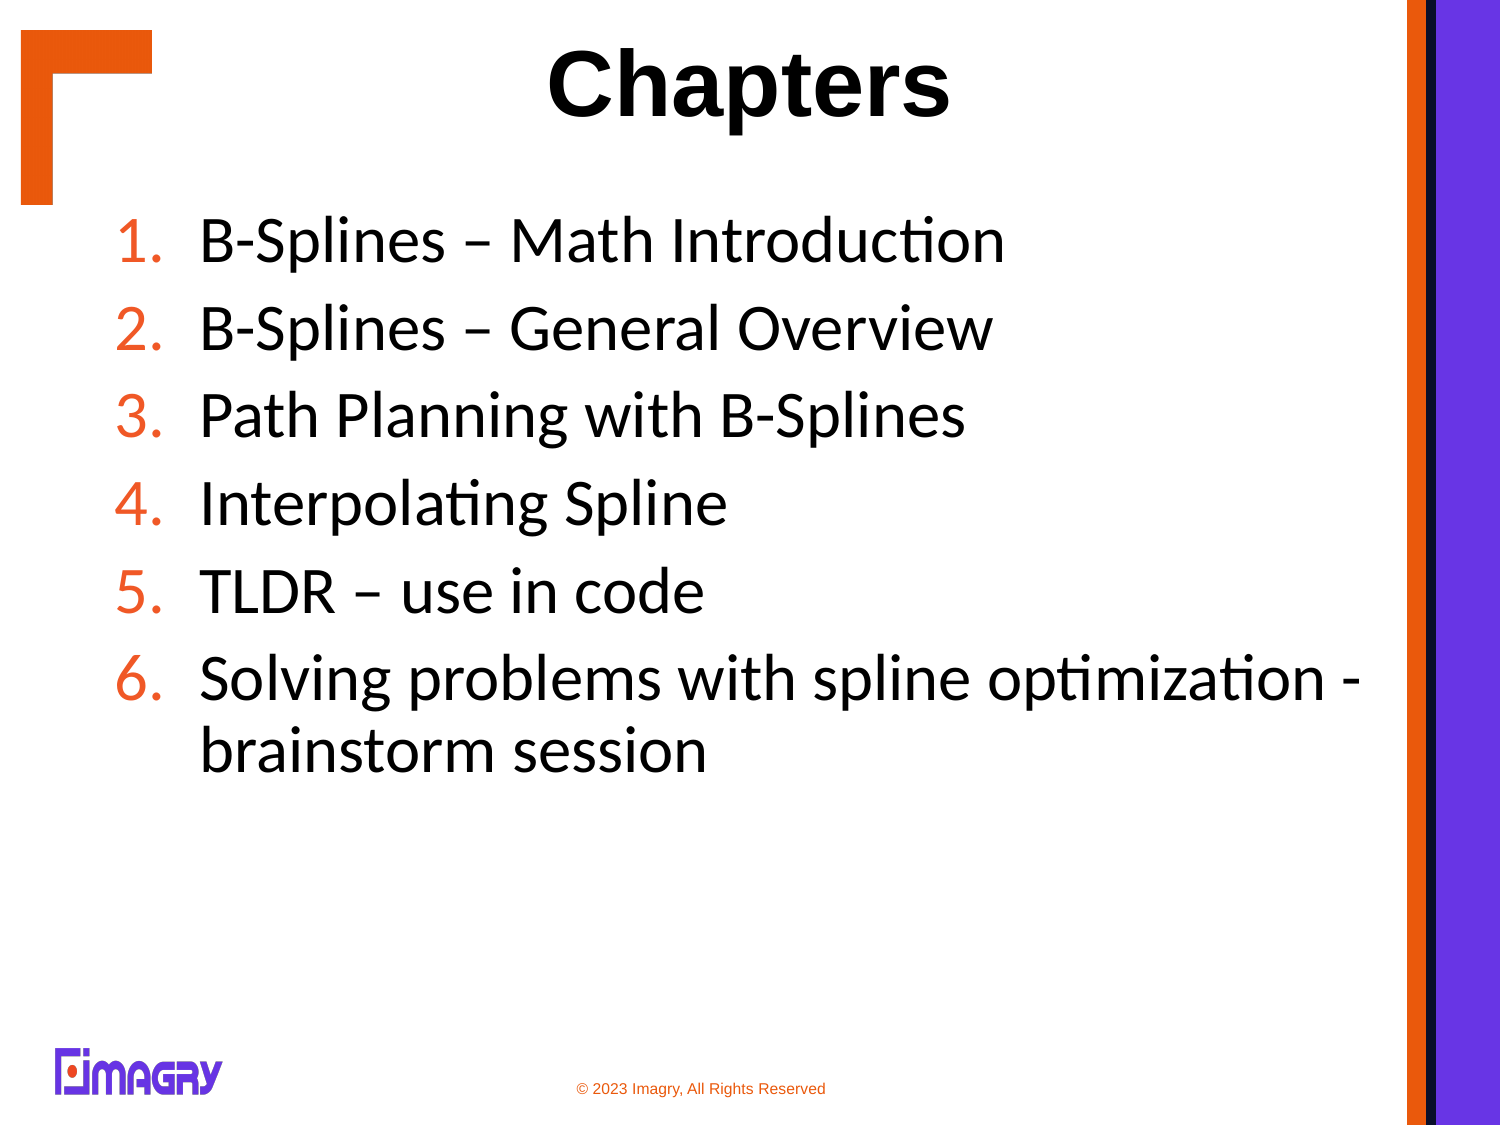

# Chapters
B-Splines – Math Introduction
B-Splines – General Overview
Path Planning with B-Splines
Interpolating Spline
TLDR – use in code
Solving problems with spline optimization - brainstorm session